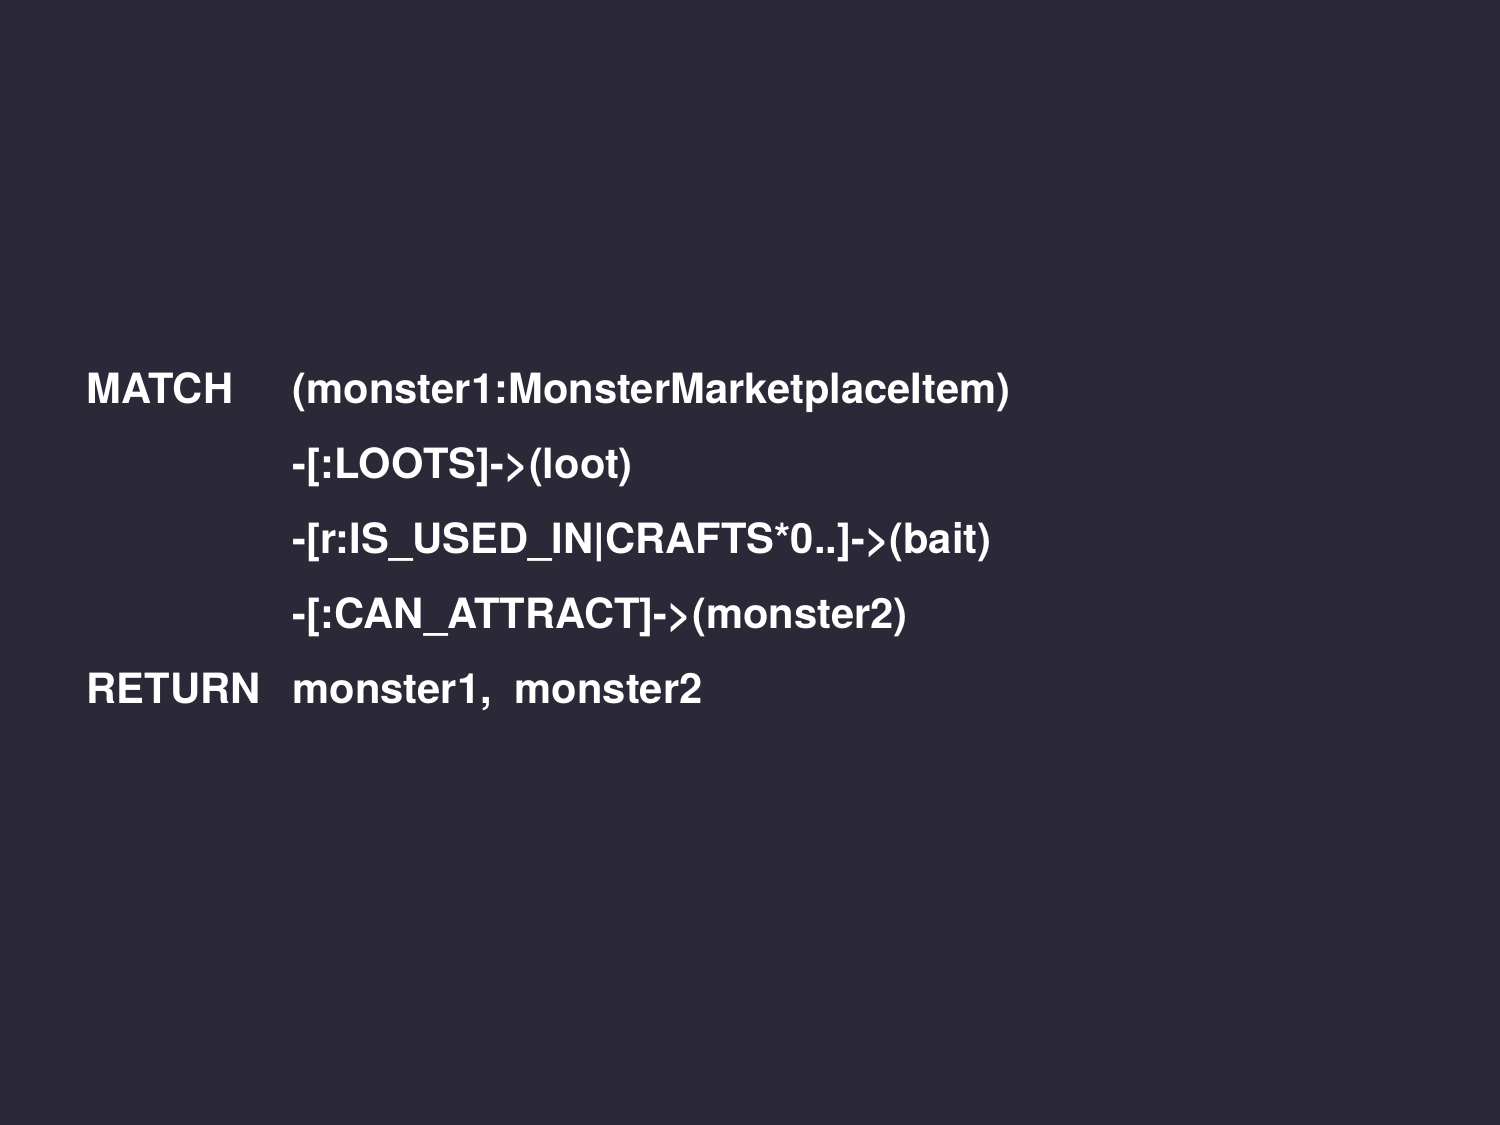

MATCH	(monster1:MonsterMarketplaceItem)
	-[:LOOTS]->(loot)
	-[r:IS_USED_IN|CRAFTS*0..]->(bait)
	-[:CAN_ATTRACT]->(monster2)
RETURN 	monster1,  monster2